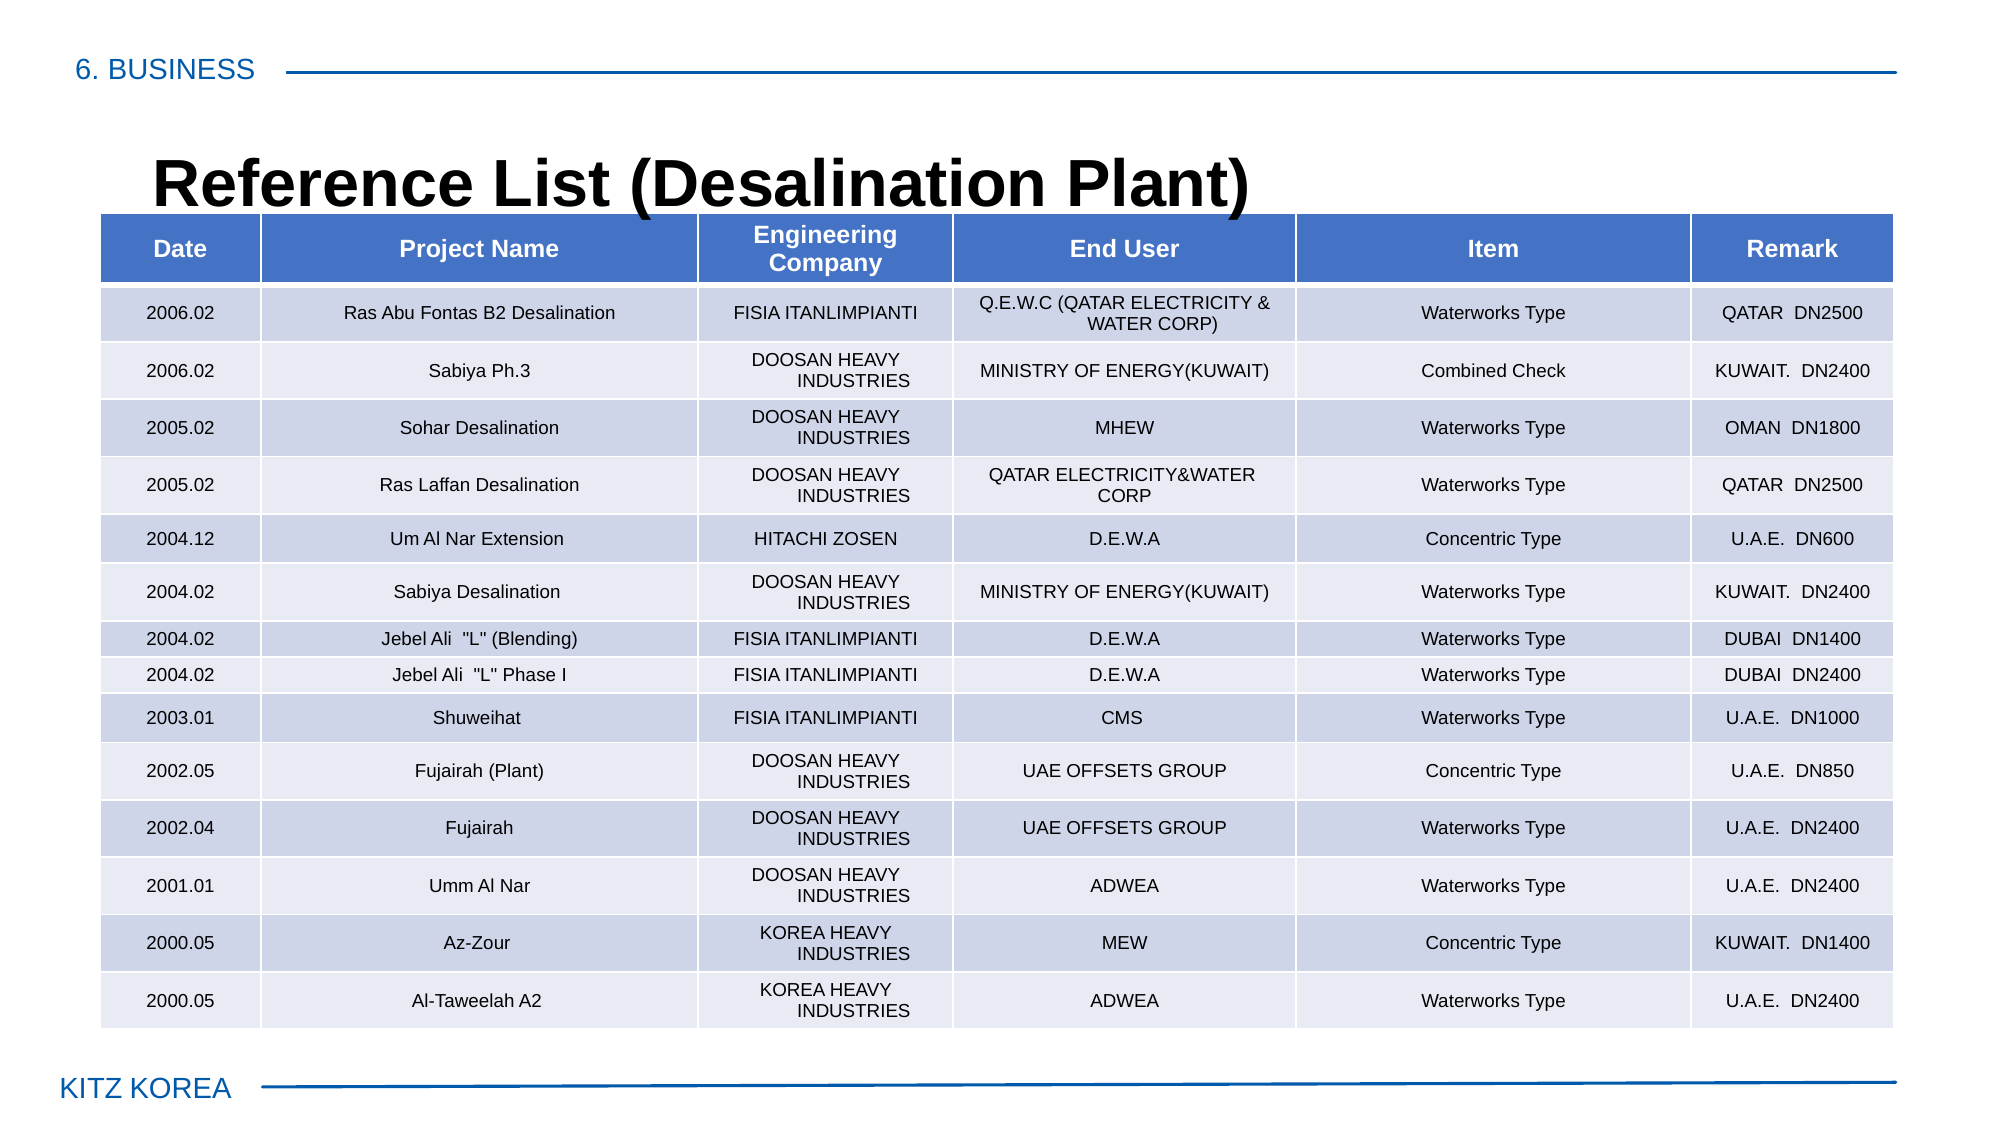

6. BUSINESS
# Reference List (Desalination Plant)
| Date | Project Name | Engineering Company | End User | Item | Remark |
| --- | --- | --- | --- | --- | --- |
| 2006.02 | Ras Abu Fontas B2 Desalination | FISIA ITANLIMPIANTI | Q.E.W.C (QATAR ELECTRICITY & WATER CORP) | Waterworks Type | QATAR DN2500 |
| 2006.02 | Sabiya Ph.3 | DOOSAN HEAVY INDUSTRIES | MINISTRY OF ENERGY(KUWAIT) | Combined Check | KUWAIT. DN2400 |
| 2005.02 | Sohar Desalination | DOOSAN HEAVY INDUSTRIES | MHEW | Waterworks Type | OMAN DN1800 |
| 2005.02 | Ras Laffan Desalination | DOOSAN HEAVY INDUSTRIES | QATAR ELECTRICITY&WATER CORP | Waterworks Type | QATAR DN2500 |
| 2004.12 | Um Al Nar Extension | HITACHI ZOSEN | D.E.W.A | Concentric Type | U.A.E. DN600 |
| 2004.02 | Sabiya Desalination | DOOSAN HEAVY INDUSTRIES | MINISTRY OF ENERGY(KUWAIT) | Waterworks Type | KUWAIT. DN2400 |
| 2004.02 | Jebel Ali "L" (Blending) | FISIA ITANLIMPIANTI | D.E.W.A | Waterworks Type | DUBAI DN1400 |
| 2004.02 | Jebel Ali "L" Phase I | FISIA ITANLIMPIANTI | D.E.W.A | Waterworks Type | DUBAI DN2400 |
| 2003.01 | Shuweihat | FISIA ITANLIMPIANTI | CMS | Waterworks Type | U.A.E. DN1000 |
| 2002.05 | Fujairah (Plant) | DOOSAN HEAVY INDUSTRIES | UAE OFFSETS GROUP | Concentric Type | U.A.E. DN850 |
| 2002.04 | Fujairah | DOOSAN HEAVY INDUSTRIES | UAE OFFSETS GROUP | Waterworks Type | U.A.E. DN2400 |
| 2001.01 | Umm Al Nar | DOOSAN HEAVY INDUSTRIES | ADWEA | Waterworks Type | U.A.E. DN2400 |
| 2000.05 | Az-Zour | KOREA HEAVY INDUSTRIES | MEW | Concentric Type | KUWAIT. DN1400 |
| 2000.05 | Al-Taweelah A2 | KOREA HEAVY INDUSTRIES | ADWEA | Waterworks Type | U.A.E. DN2400 |